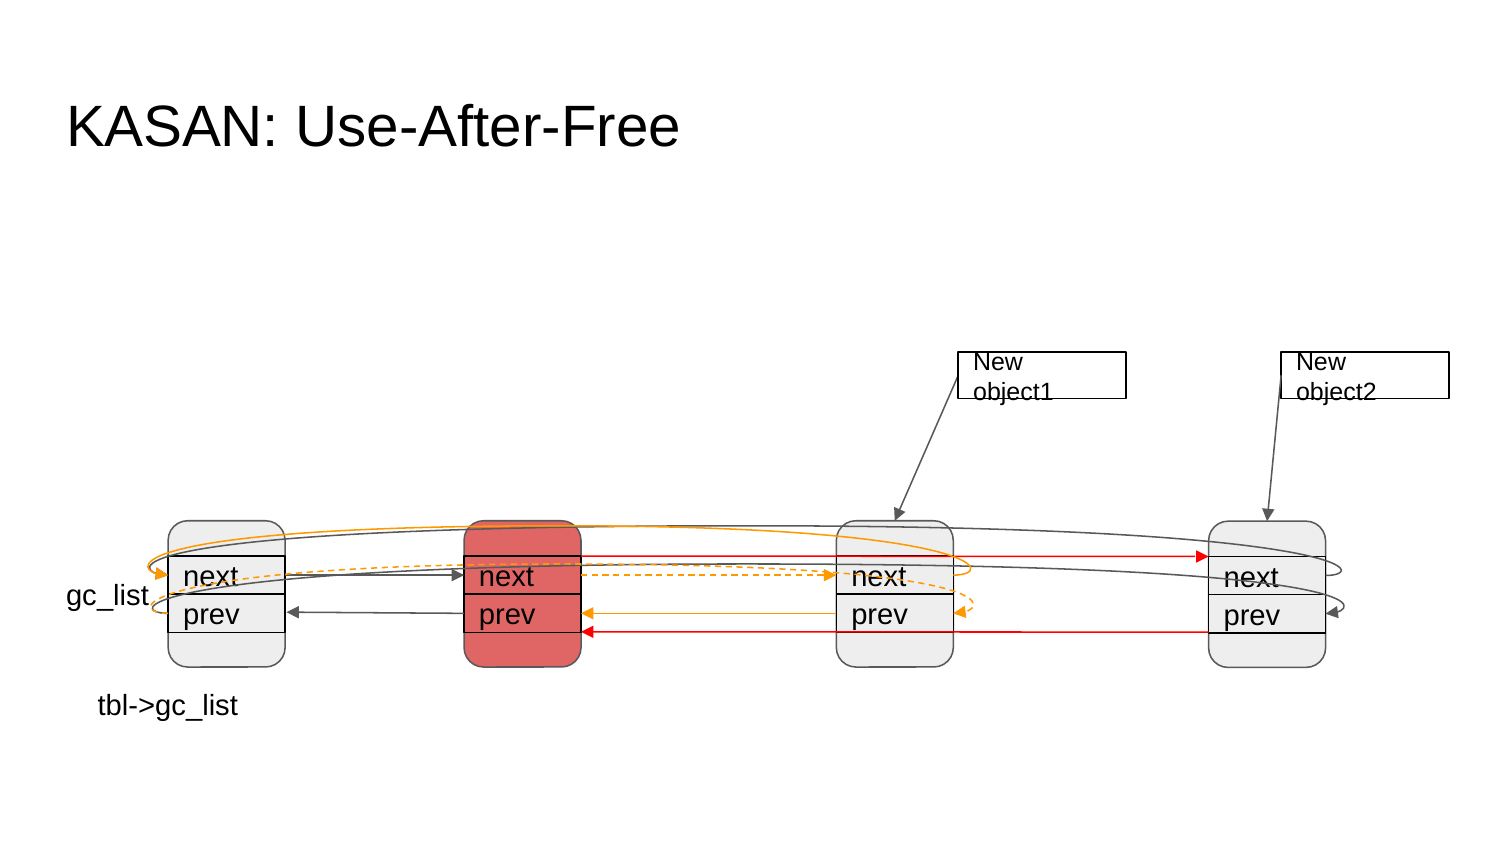

# KASAN: Use-After-Free
New object1
New object2

next
prev

next
prev

next
prev

next
prev
gc_list
tbl->gc_list